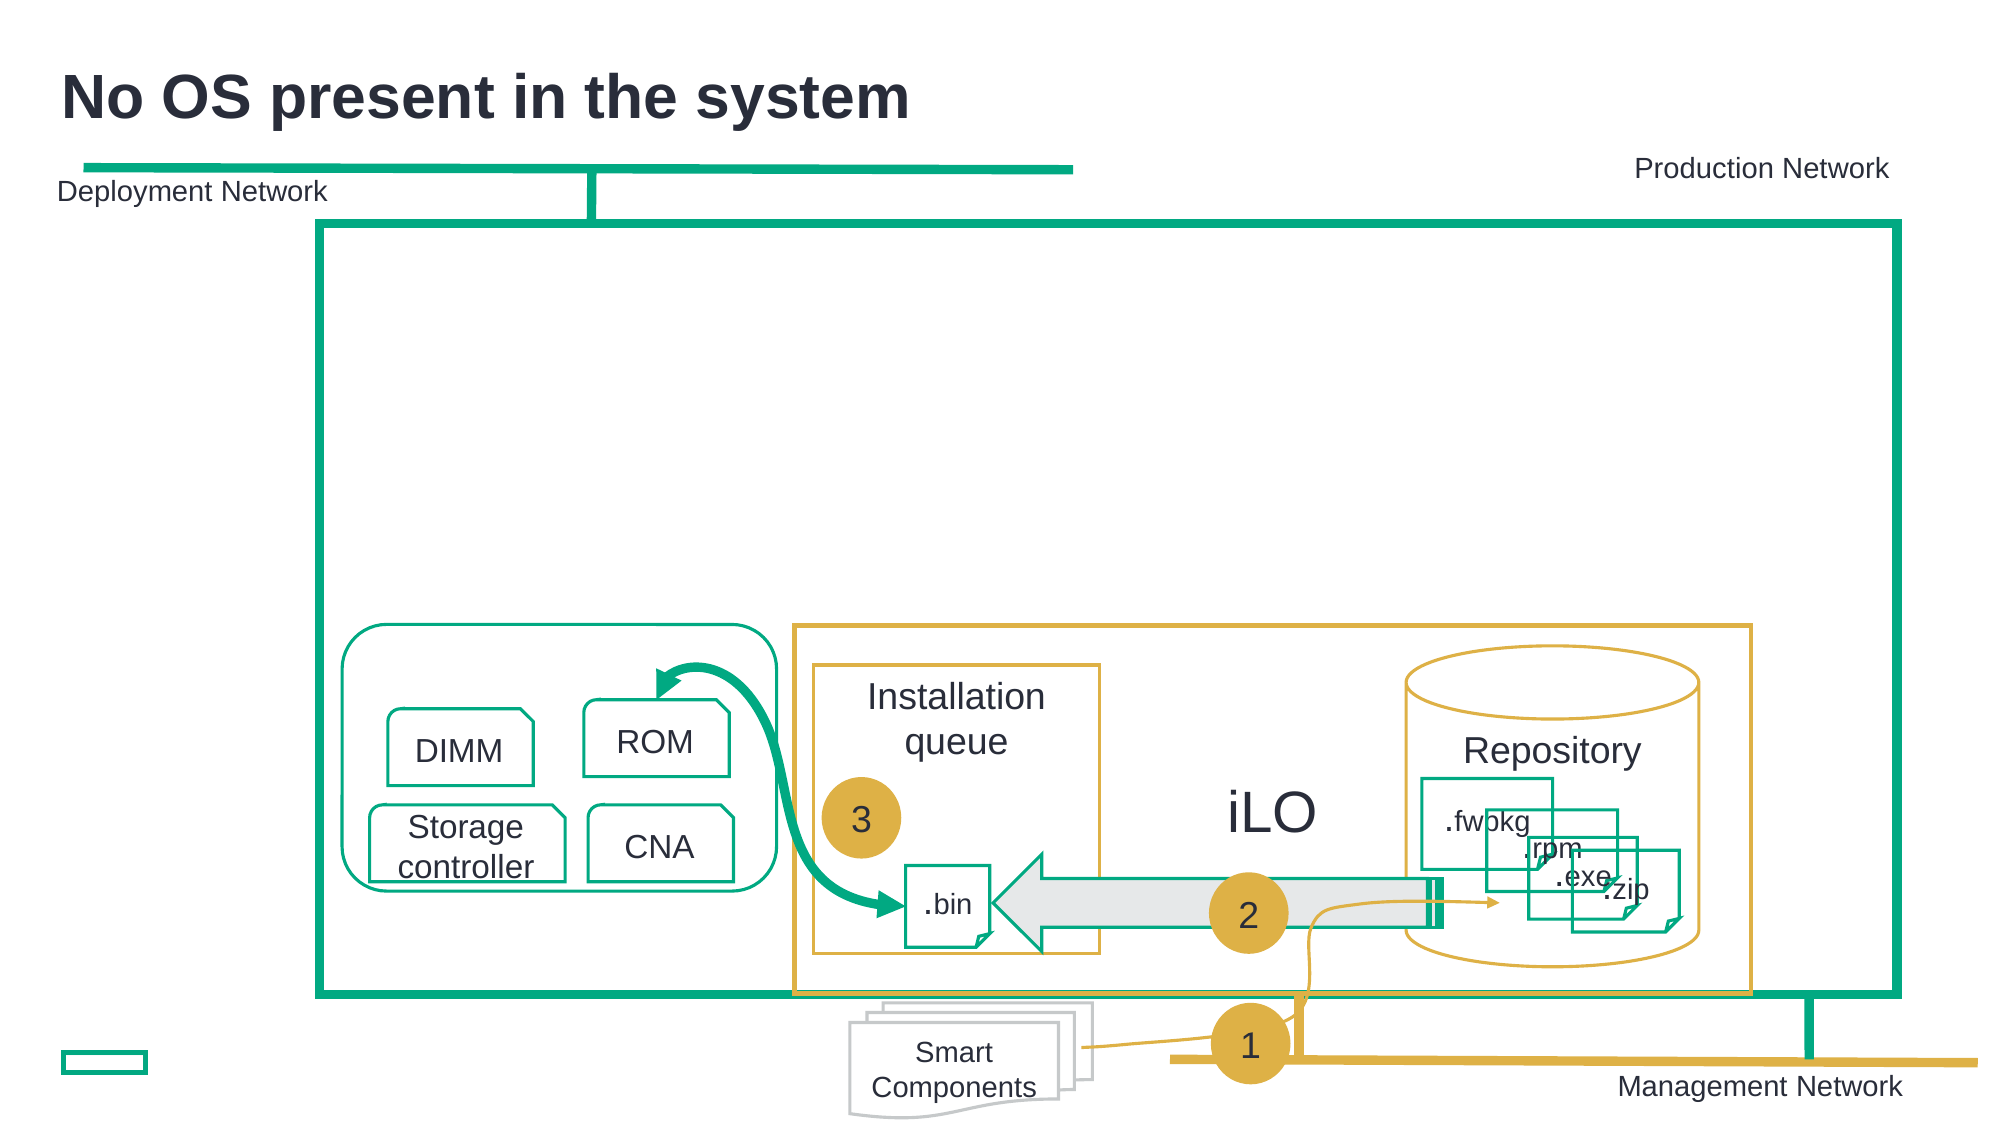

# No OS present in the system
Production Network
Deployment Network

Firmware locations
ROM
DIMM
CNA
Storage controller
iLO
Repository
Installation queue
.fwpkg
.rpm
.exe
.zip

.bin
3
2

Management Network
Smart Components
1